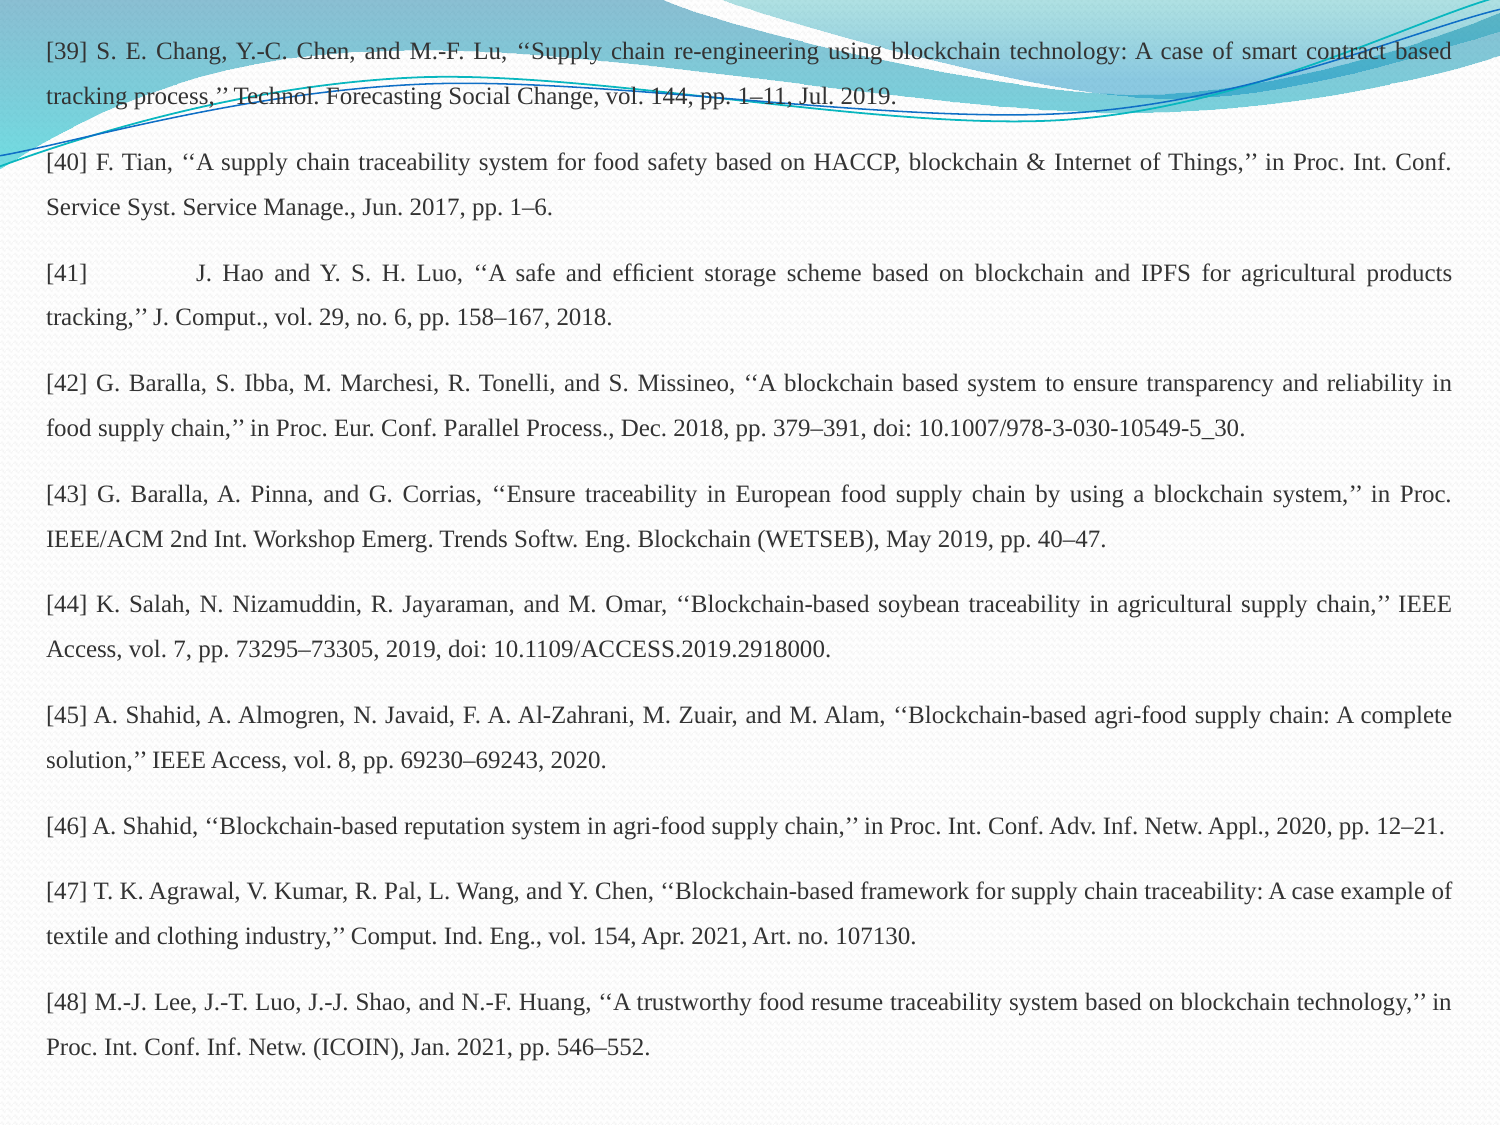

[39] S. E. Chang, Y.-C. Chen, and M.-F. Lu, ‘‘Supply chain re-engineering using blockchain technology: A case of smart contract based tracking process,’’ Technol. Forecasting Social Change, vol. 144, pp. 1–11, Jul. 2019.
[40] F. Tian, ‘‘A supply chain traceability system for food safety based on HACCP, blockchain & Internet of Things,’’ in Proc. Int. Conf. Service Syst. Service Manage., Jun. 2017, pp. 1–6.
[41]	J. Hao and Y. S. H. Luo, ‘‘A safe and efﬁcient storage scheme based on blockchain and IPFS for agricultural products tracking,’’ J. Comput., vol. 29, no. 6, pp. 158–167, 2018.
[42] G. Baralla, S. Ibba, M. Marchesi, R. Tonelli, and S. Missineo, ‘‘A blockchain based system to ensure transparency and reliability in food supply chain,’’ in Proc. Eur. Conf. Parallel Process., Dec. 2018, pp. 379–391, doi: 10.1007/978-3-030-10549-5_30.
[43] G. Baralla, A. Pinna, and G. Corrias, ‘‘Ensure traceability in European food supply chain by using a blockchain system,’’ in Proc. IEEE/ACM 2nd Int. Workshop Emerg. Trends Softw. Eng. Blockchain (WETSEB), May 2019, pp. 40–47.
[44] K. Salah, N. Nizamuddin, R. Jayaraman, and M. Omar, ‘‘Blockchain-based soybean traceability in agricultural supply chain,’’ IEEE Access, vol. 7, pp. 73295–73305, 2019, doi: 10.1109/ACCESS.2019.2918000.
[45] A. Shahid, A. Almogren, N. Javaid, F. A. Al-Zahrani, M. Zuair, and M. Alam, ‘‘Blockchain-based agri-food supply chain: A complete solution,’’ IEEE Access, vol. 8, pp. 69230–69243, 2020.
[46] A. Shahid, ‘‘Blockchain-based reputation system in agri-food supply chain,’’ in Proc. Int. Conf. Adv. Inf. Netw. Appl., 2020, pp. 12–21.
[47] T. K. Agrawal, V. Kumar, R. Pal, L. Wang, and Y. Chen, ‘‘Blockchain-based framework for supply chain traceability: A case example of textile and clothing industry,’’ Comput. Ind. Eng., vol. 154, Apr. 2021, Art. no. 107130.
[48] M.-J. Lee, J.-T. Luo, J.-J. Shao, and N.-F. Huang, ‘‘A trustworthy food resume traceability system based on blockchain technology,’’ in Proc. Int. Conf. Inf. Netw. (ICOIN), Jan. 2021, pp. 546–552.